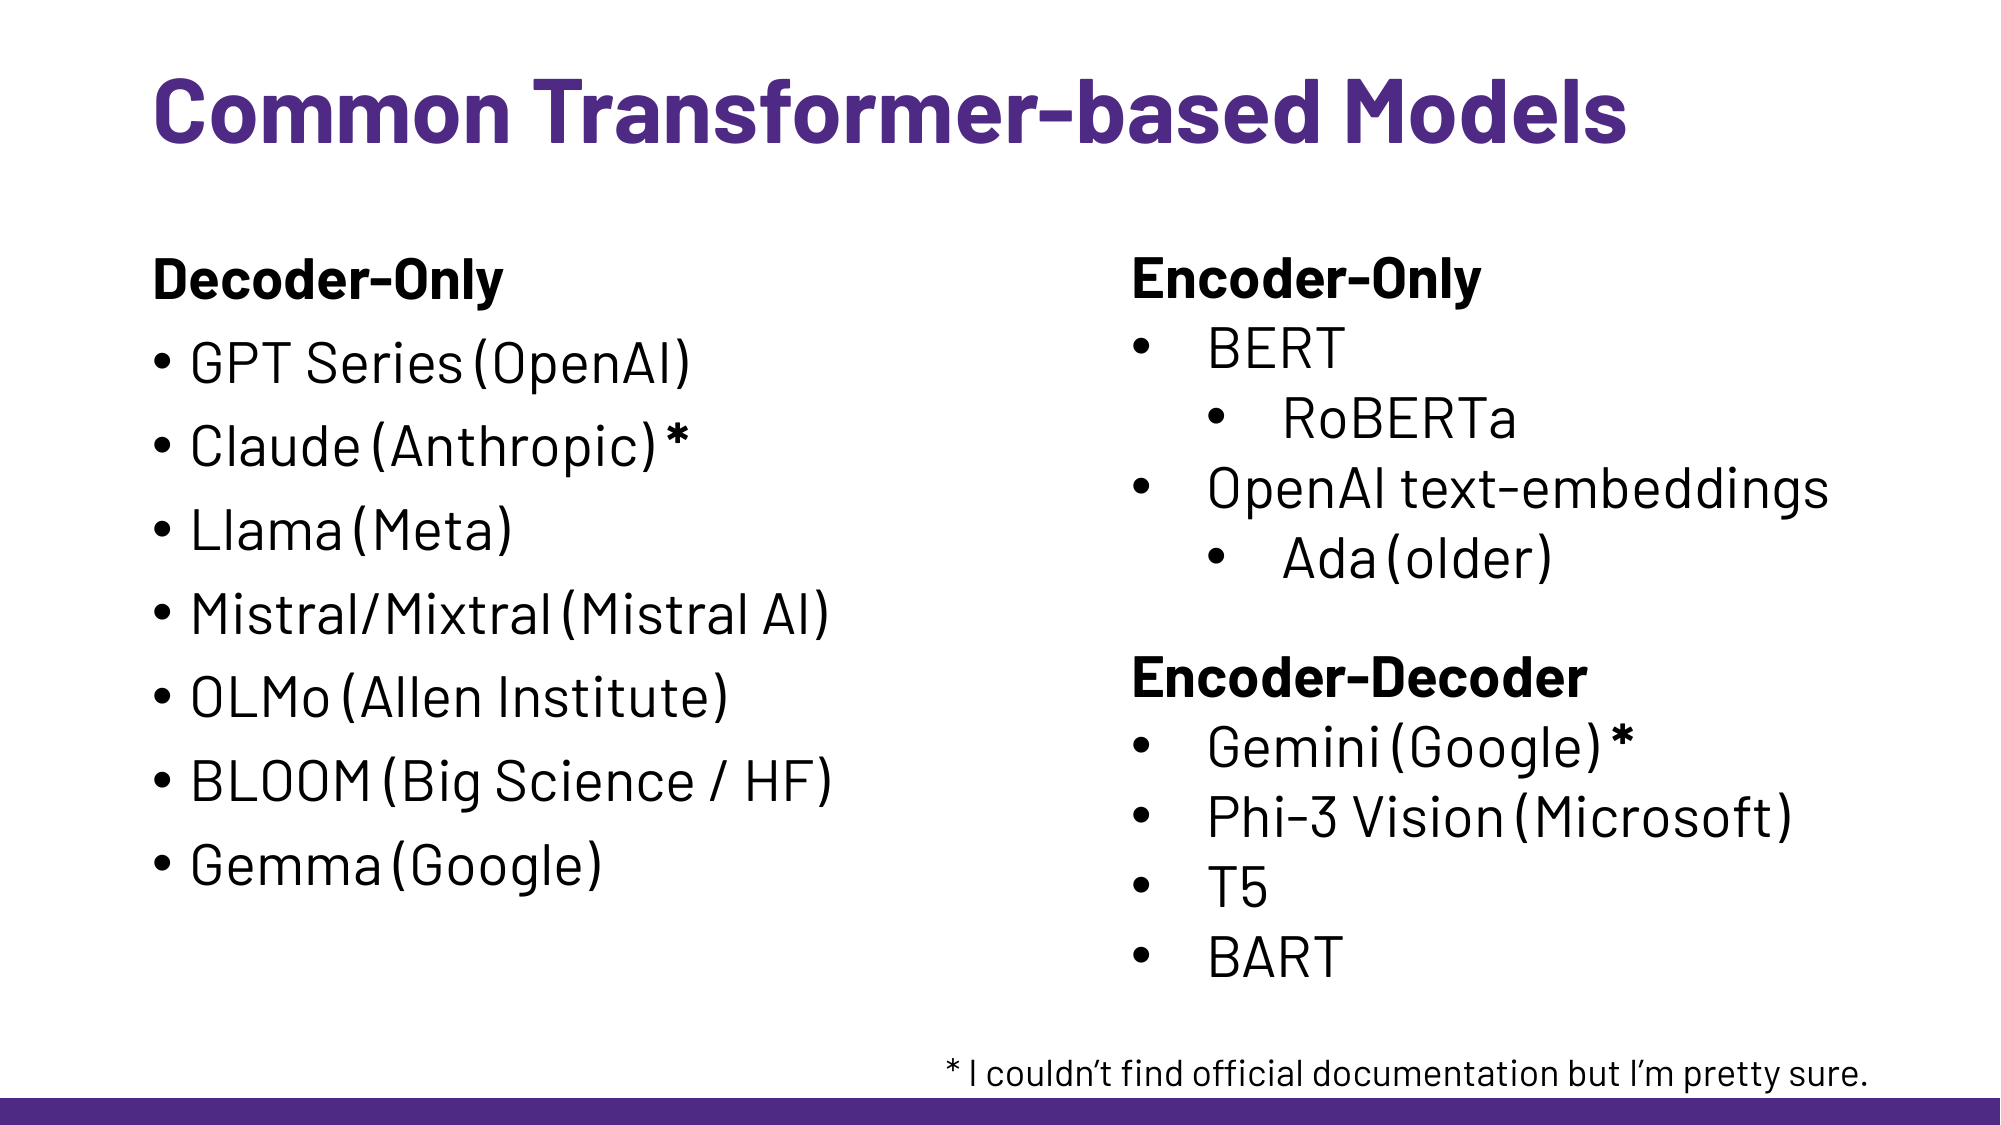

# Common Transformer-based Models
Encoder-Only
BERT
RoBERTa
OpenAI text-embeddings
Ada (older)
Decoder-Only
GPT Series (OpenAI)
Claude (Anthropic) *
Llama (Meta)
Mistral/Mixtral (Mistral AI)
OLMo (Allen Institute)
BLOOM (Big Science / HF)
Gemma (Google)
Encoder-Decoder
Gemini (Google) *
Phi-3 Vision (Microsoft)
T5
BART

* I couldn’t find official documentation but I’m pretty sure.